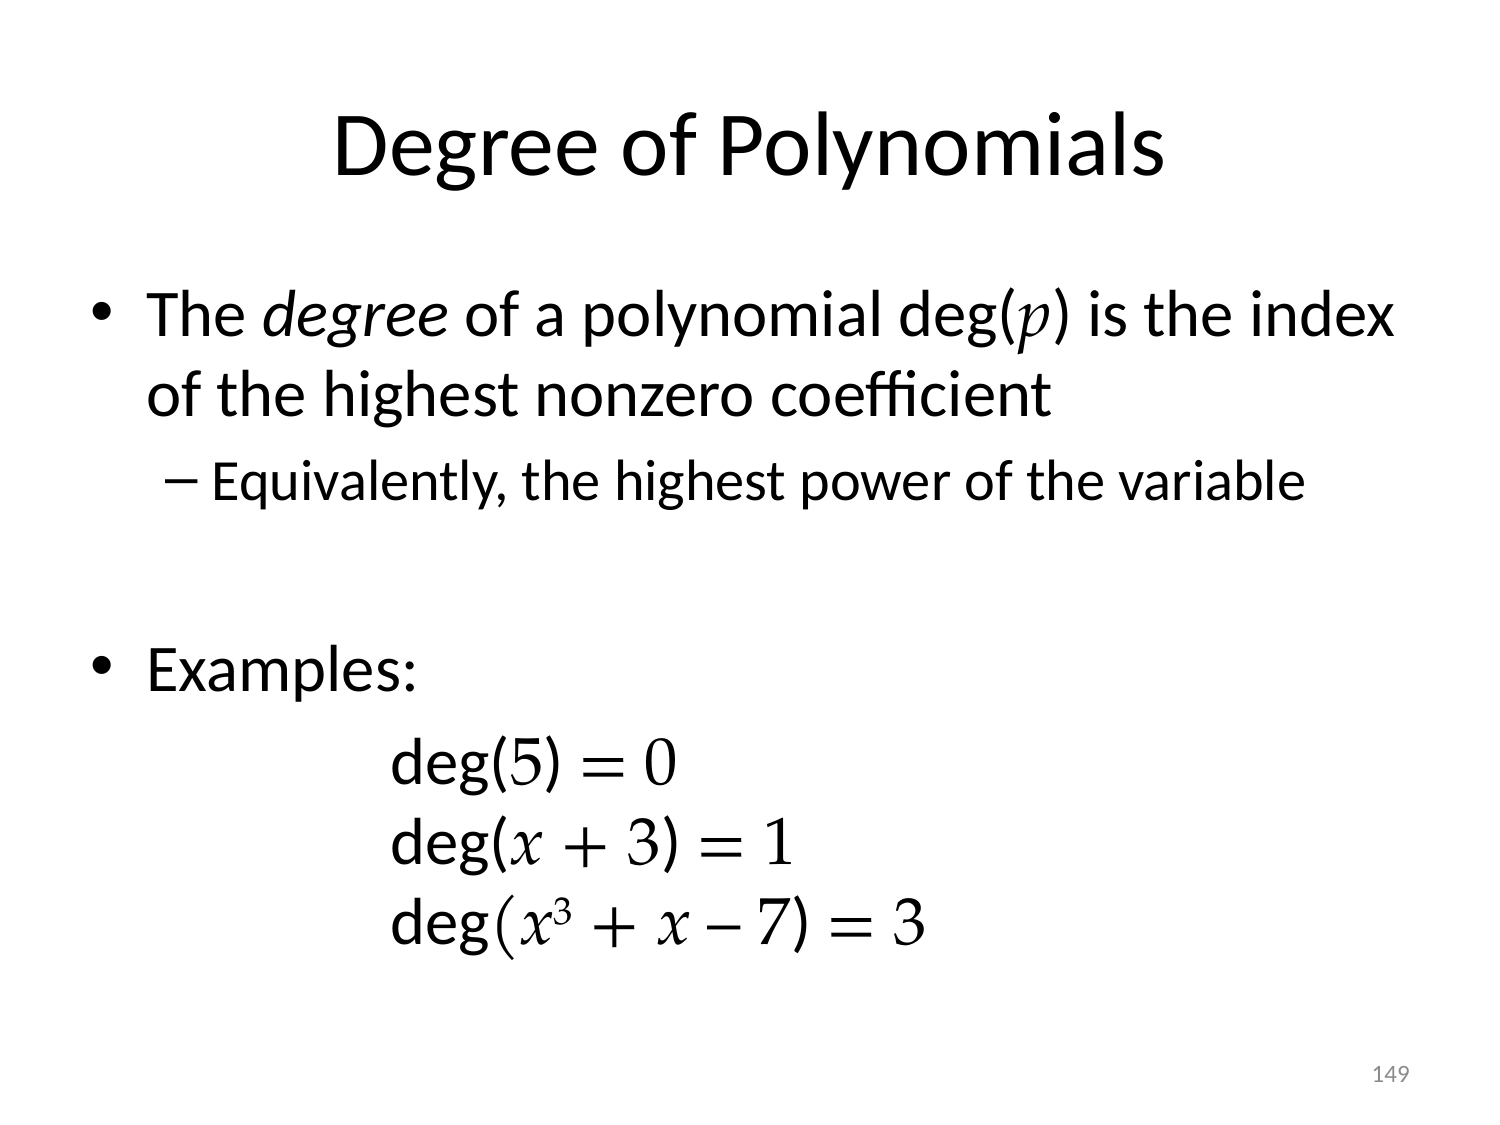

# Degree of Polynomials
The degree of a polynomial deg(p) is the index of the highest nonzero coefficient
Equivalently, the highest power of the variable

Examples:
		deg(5) = 0
		deg(x + 3) = 1
		deg(x3 + x – 7) = 3
149